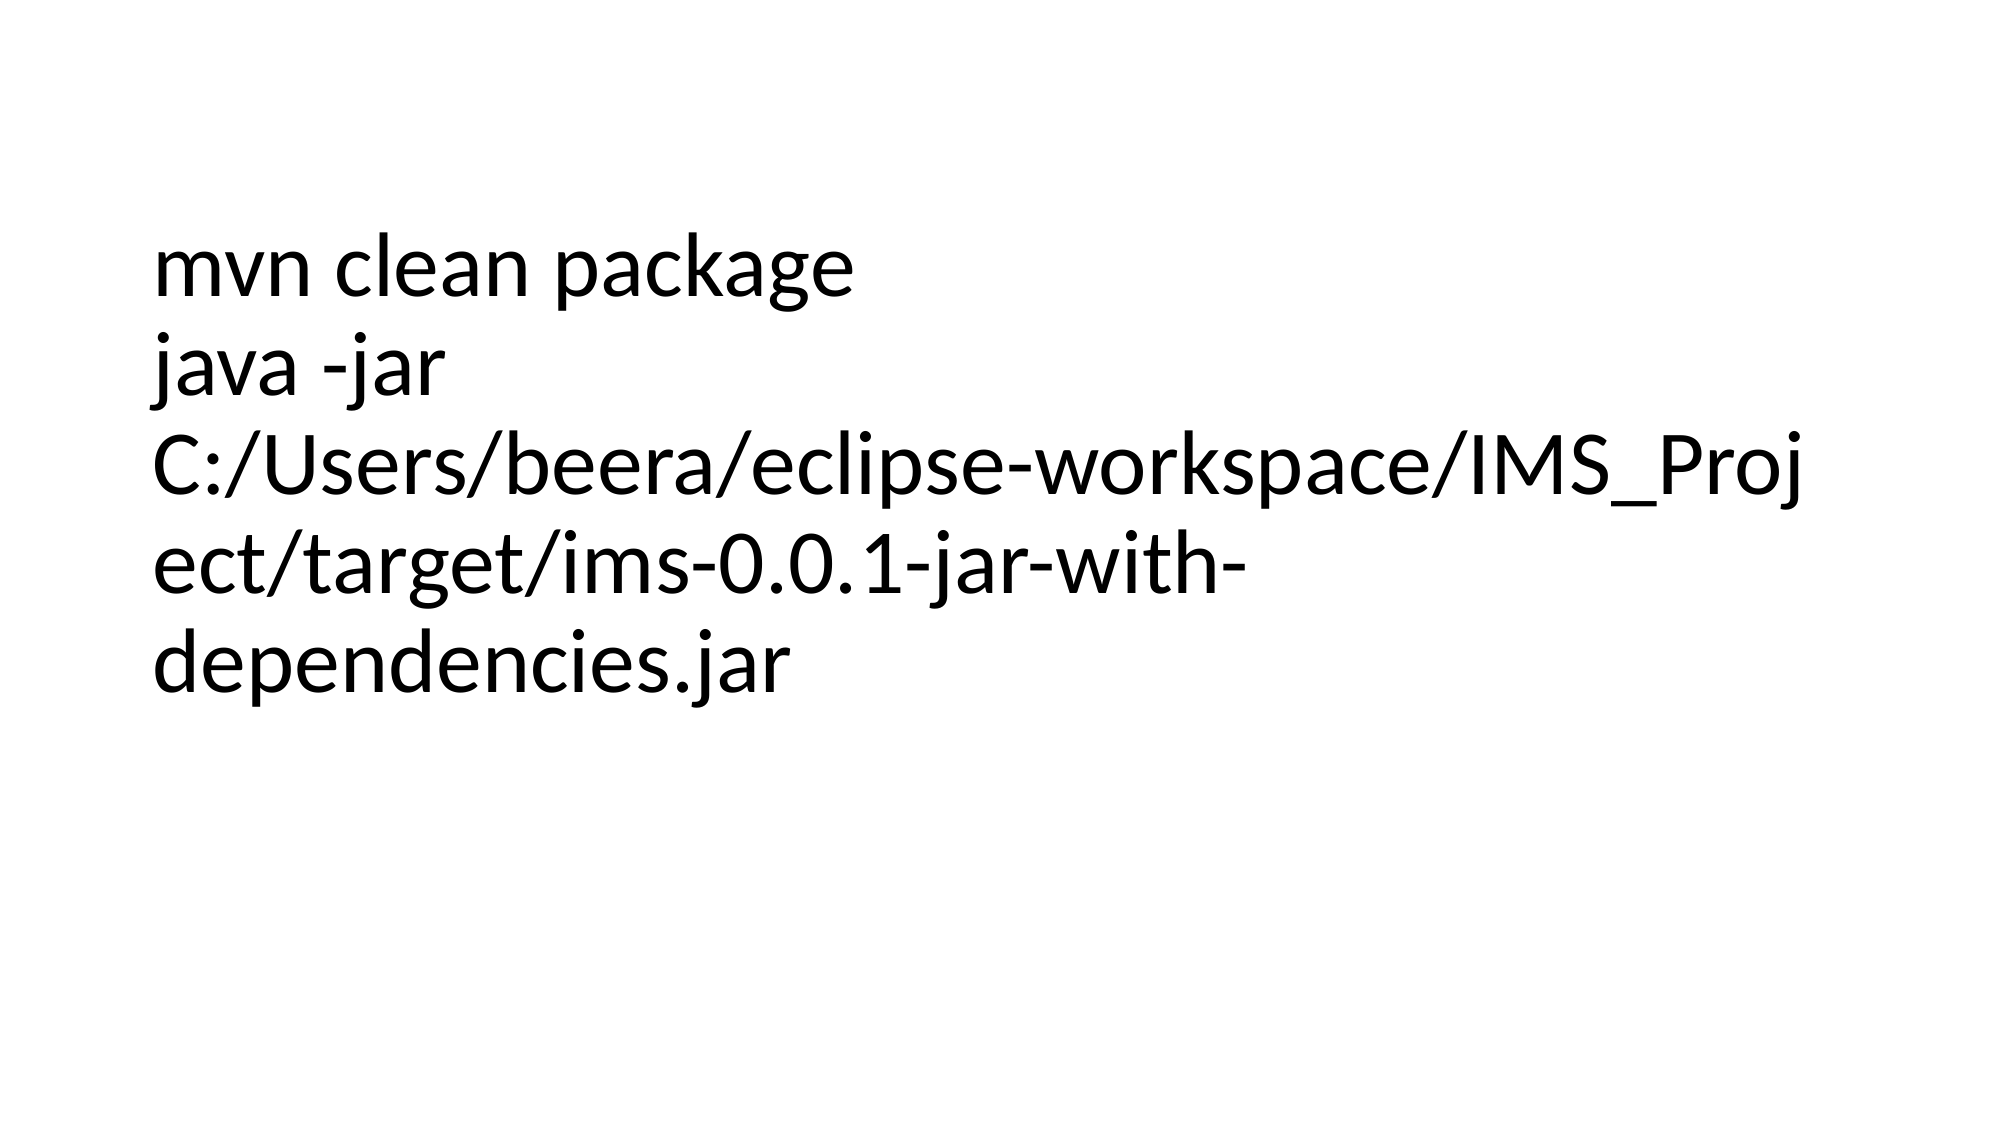

# mvn clean package
java -jar C:/Users/beera/eclipse-workspace/IMS_Project/target/ims-0.0.1-jar-with-dependencies.jar